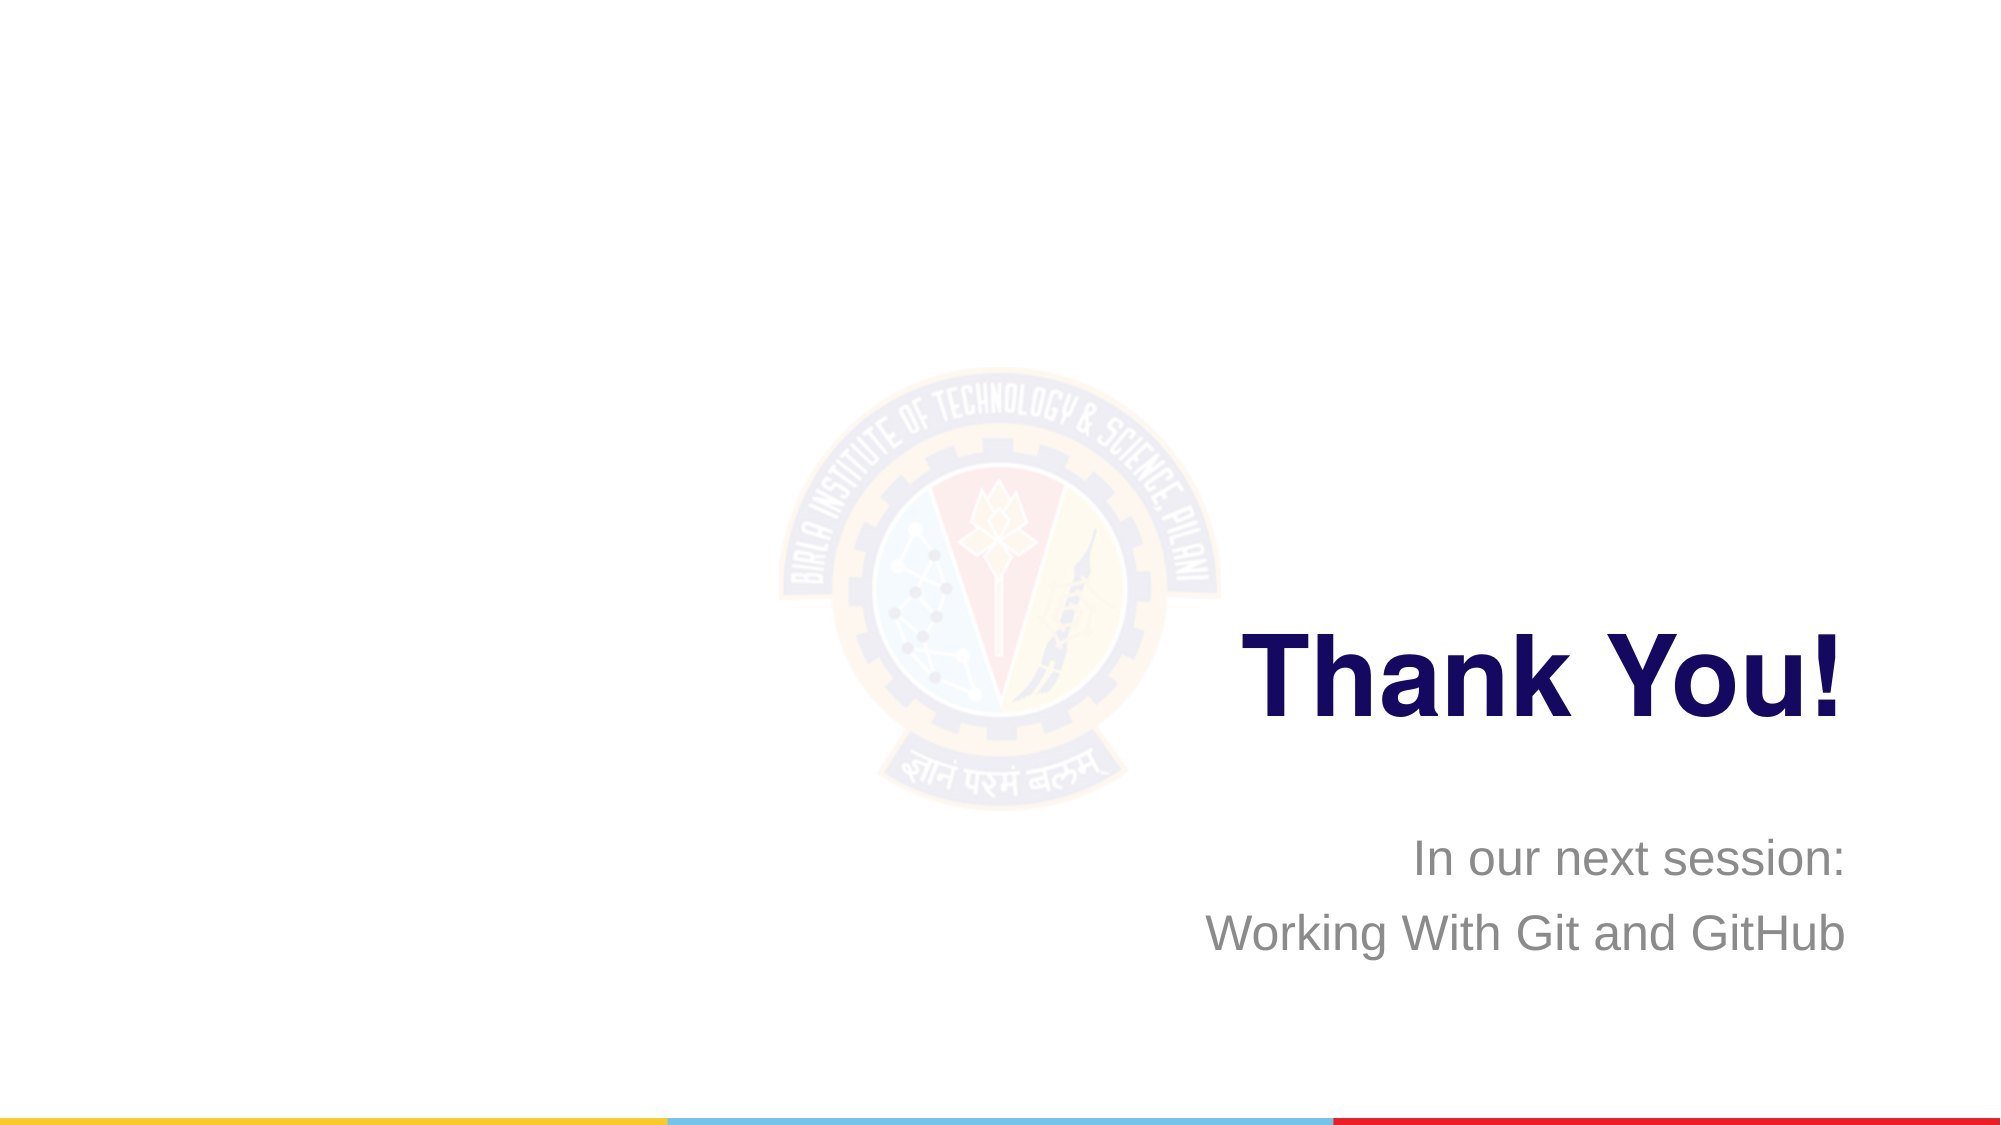

# Thank You!
In our next session:
Working With Git and GitHub